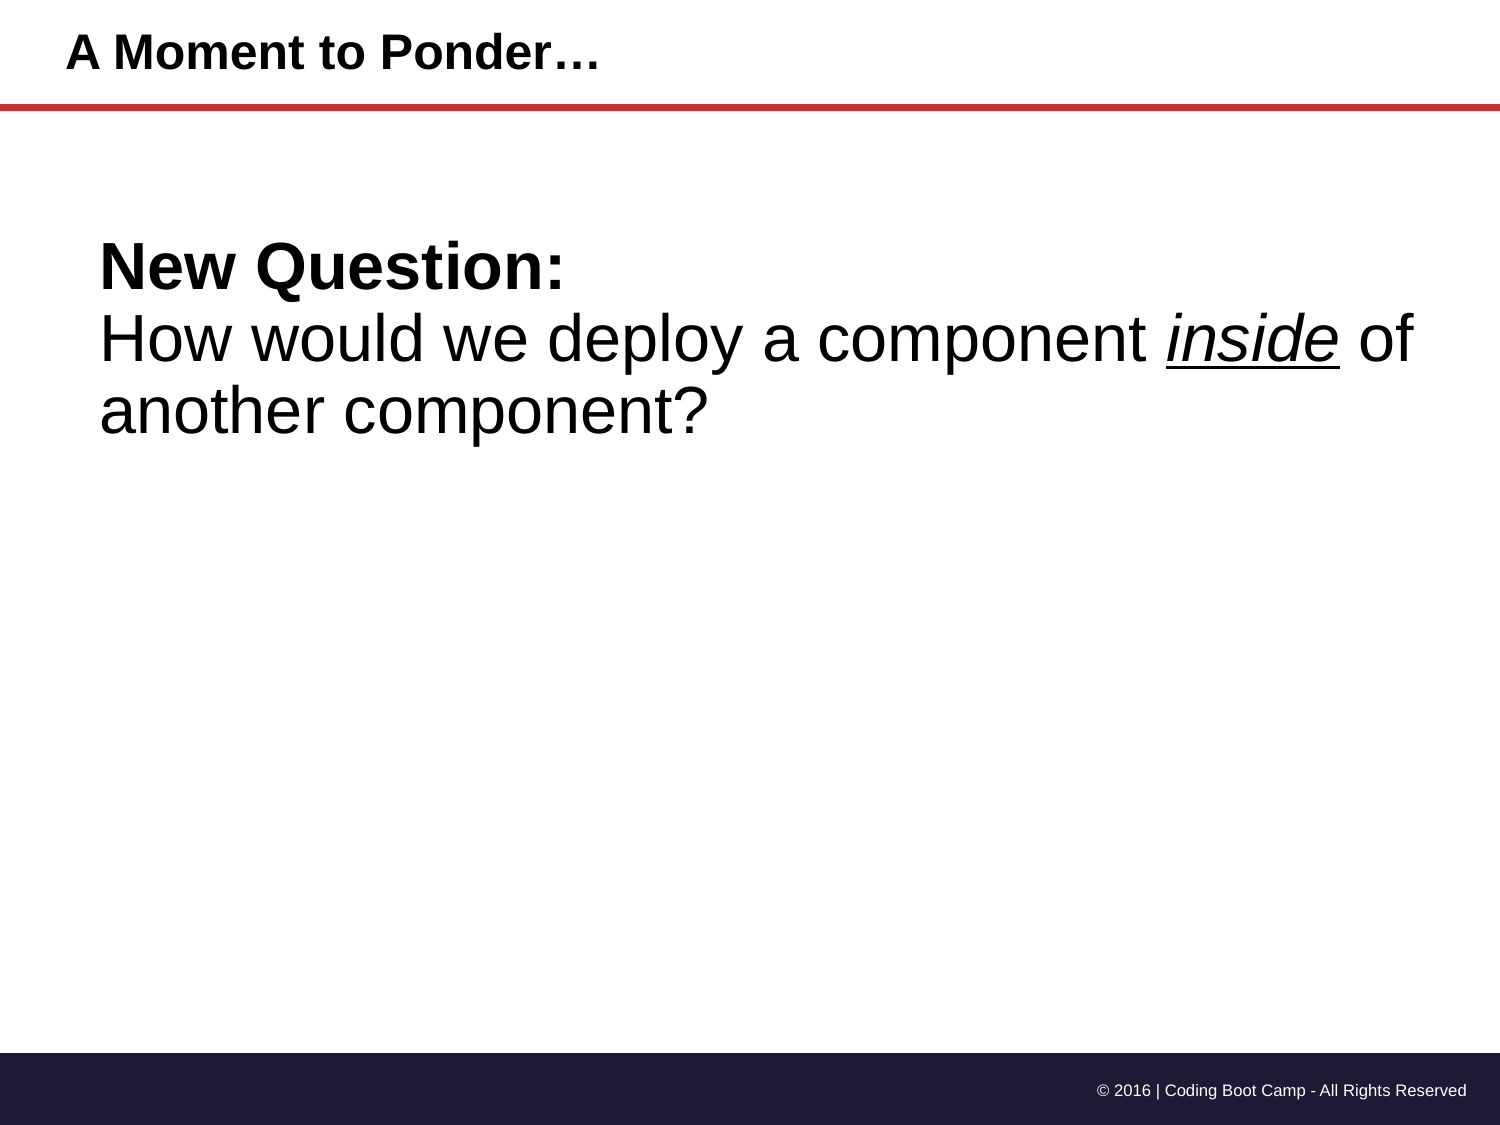

# A Moment to Ponder…
New Question:
How would we deploy a component inside of another component?